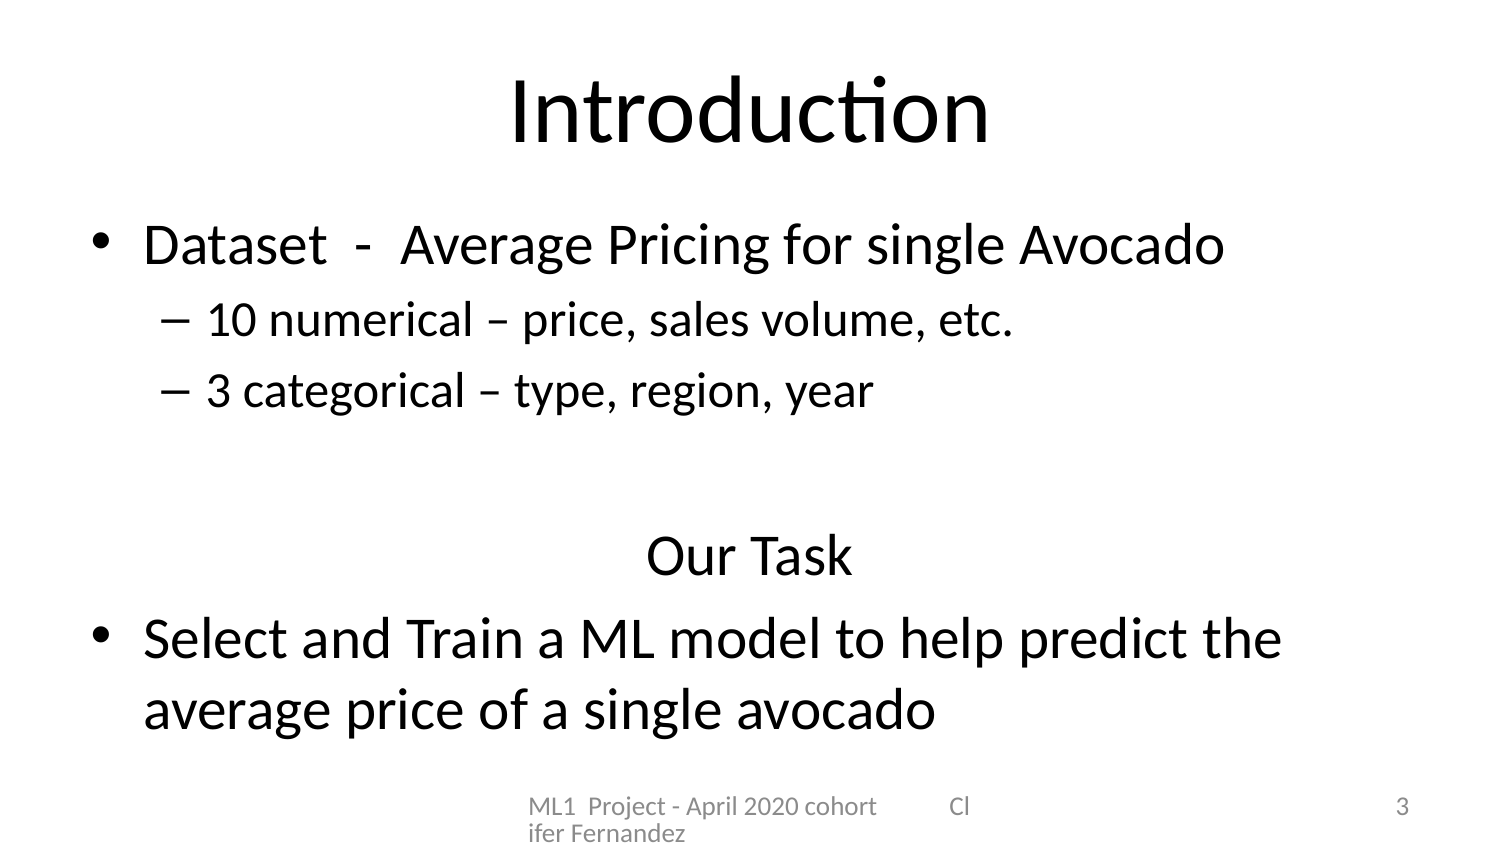

# Introduction
Dataset  -  Average Pricing for single Avocado
10 numerical – price, sales volume, etc.
3 categorical – type, region, year

Our Task
Select and Train a ML model to help predict the average price of a single avocado

ML1  Project - April 2020 cohort            Clifer Fernandez
3